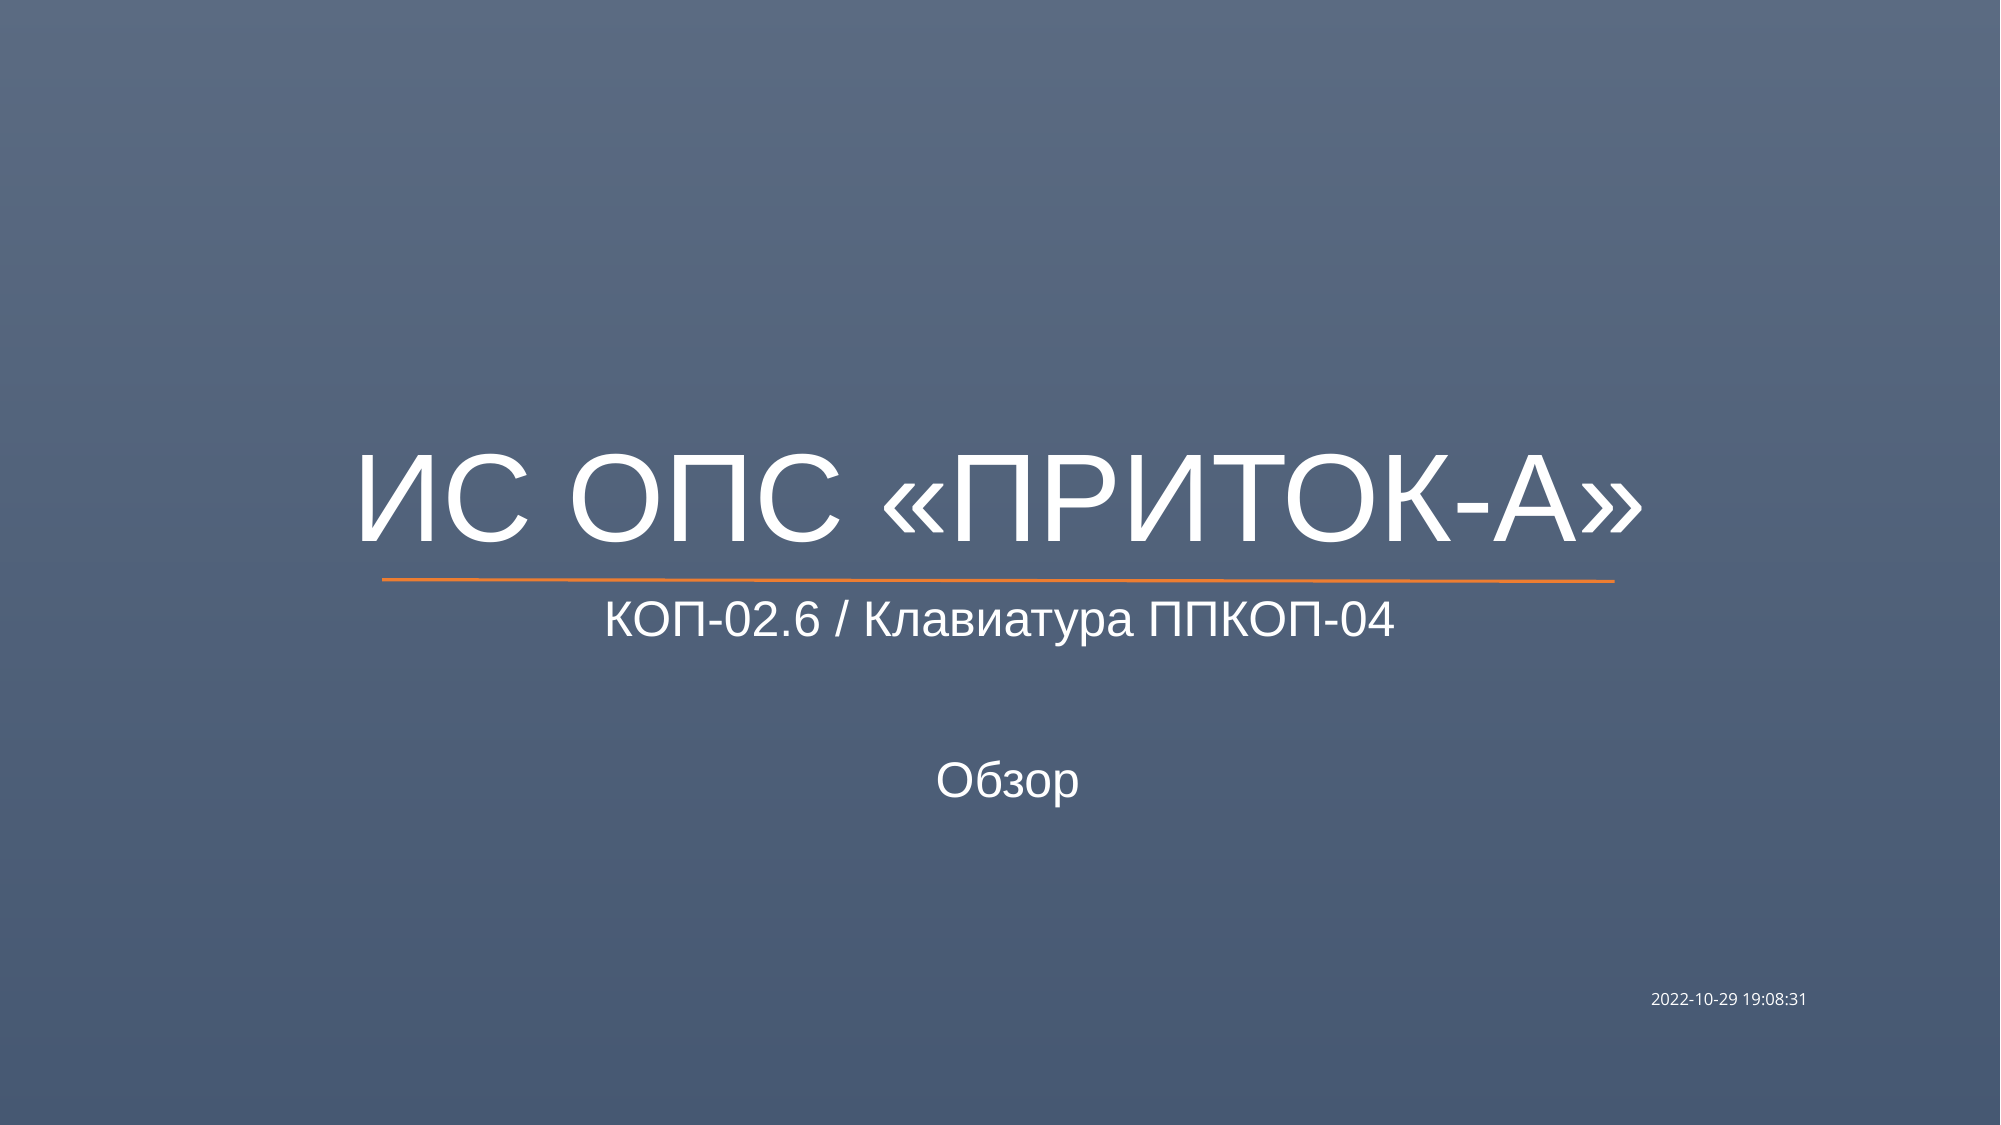

# ИС ОПС «ПРИТОК-А»
КОП-02.6 / Клавиатура ППКОП-04
Обзор
2022-10-29 19:08:31